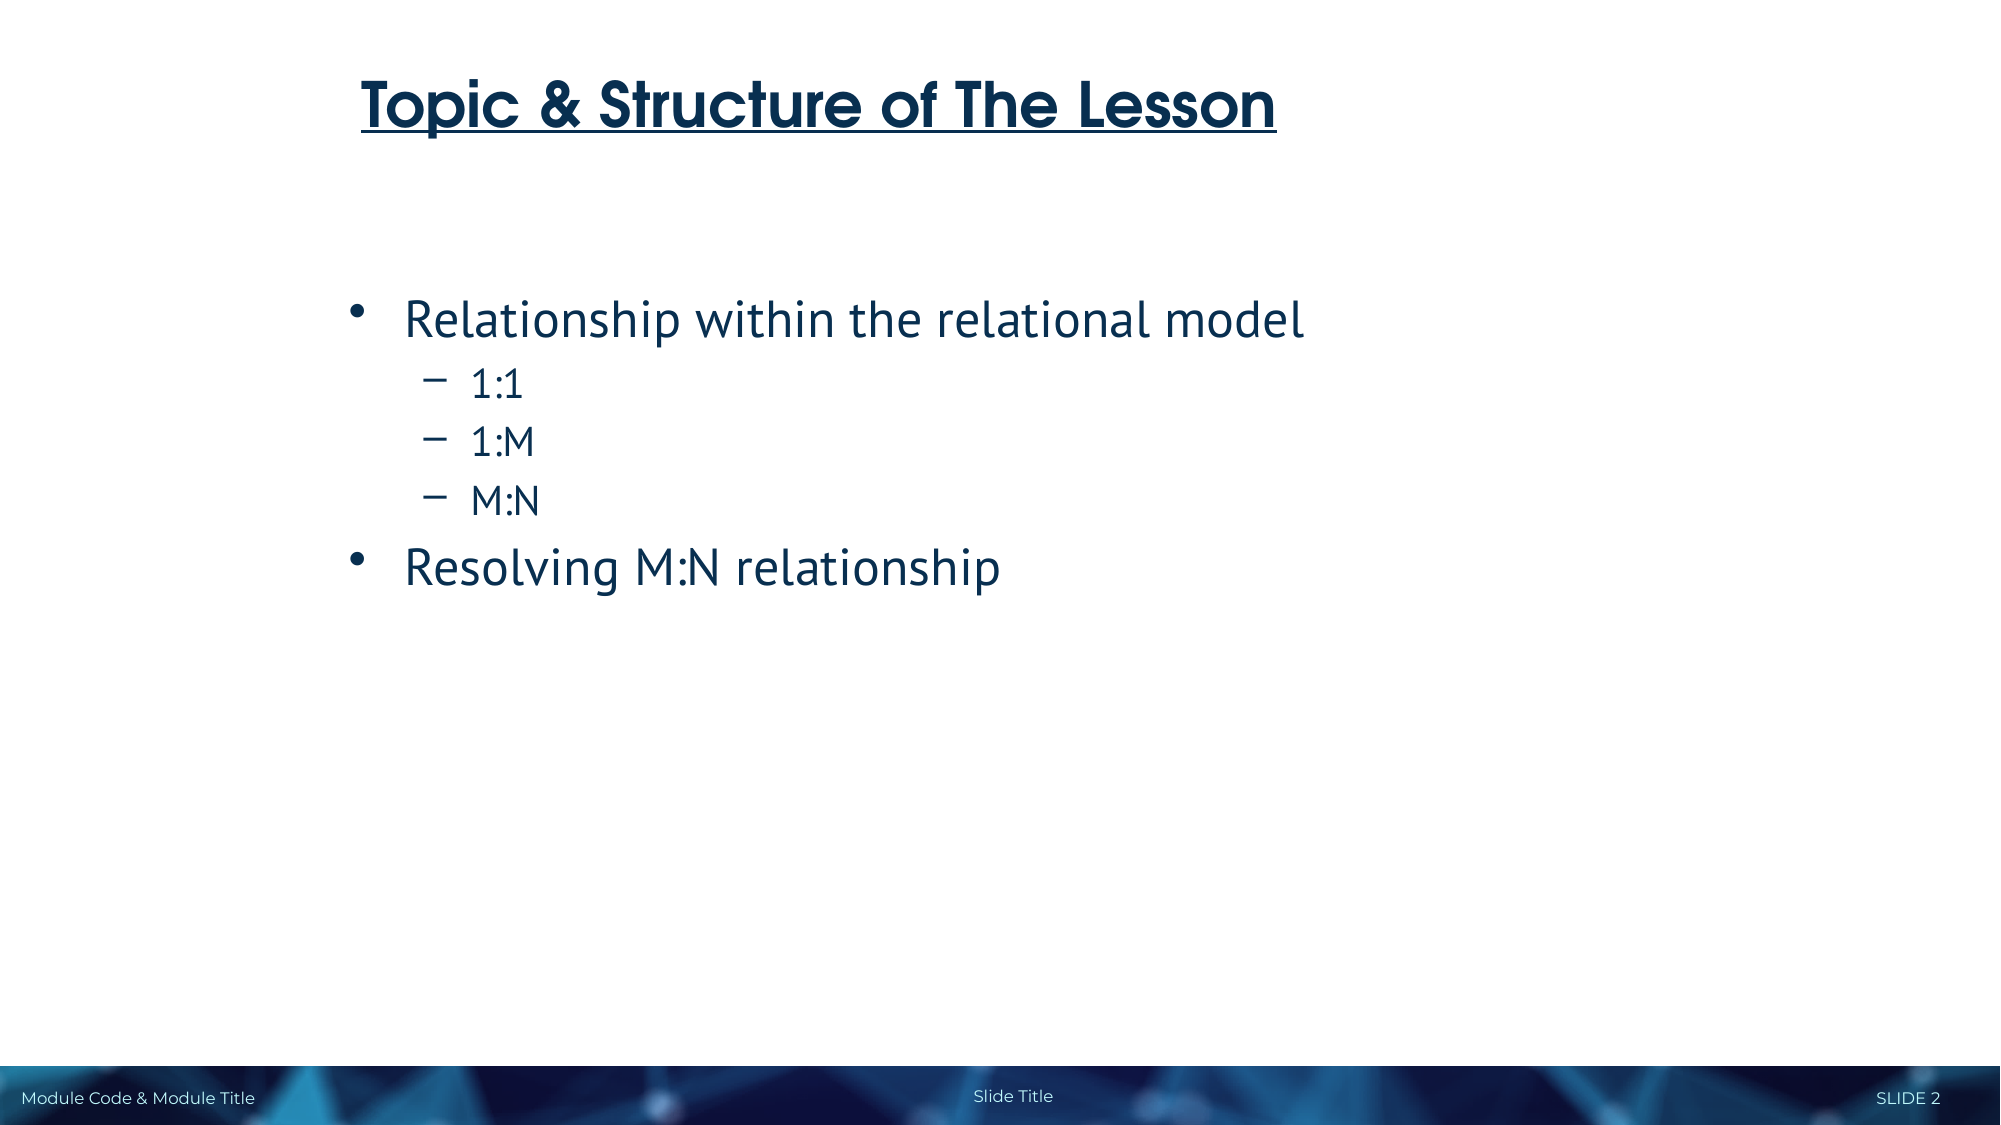

# Topic & Structure of The Lesson
Relationship within the relational model
1:1
1:M
M:N
Resolving M:N relationship